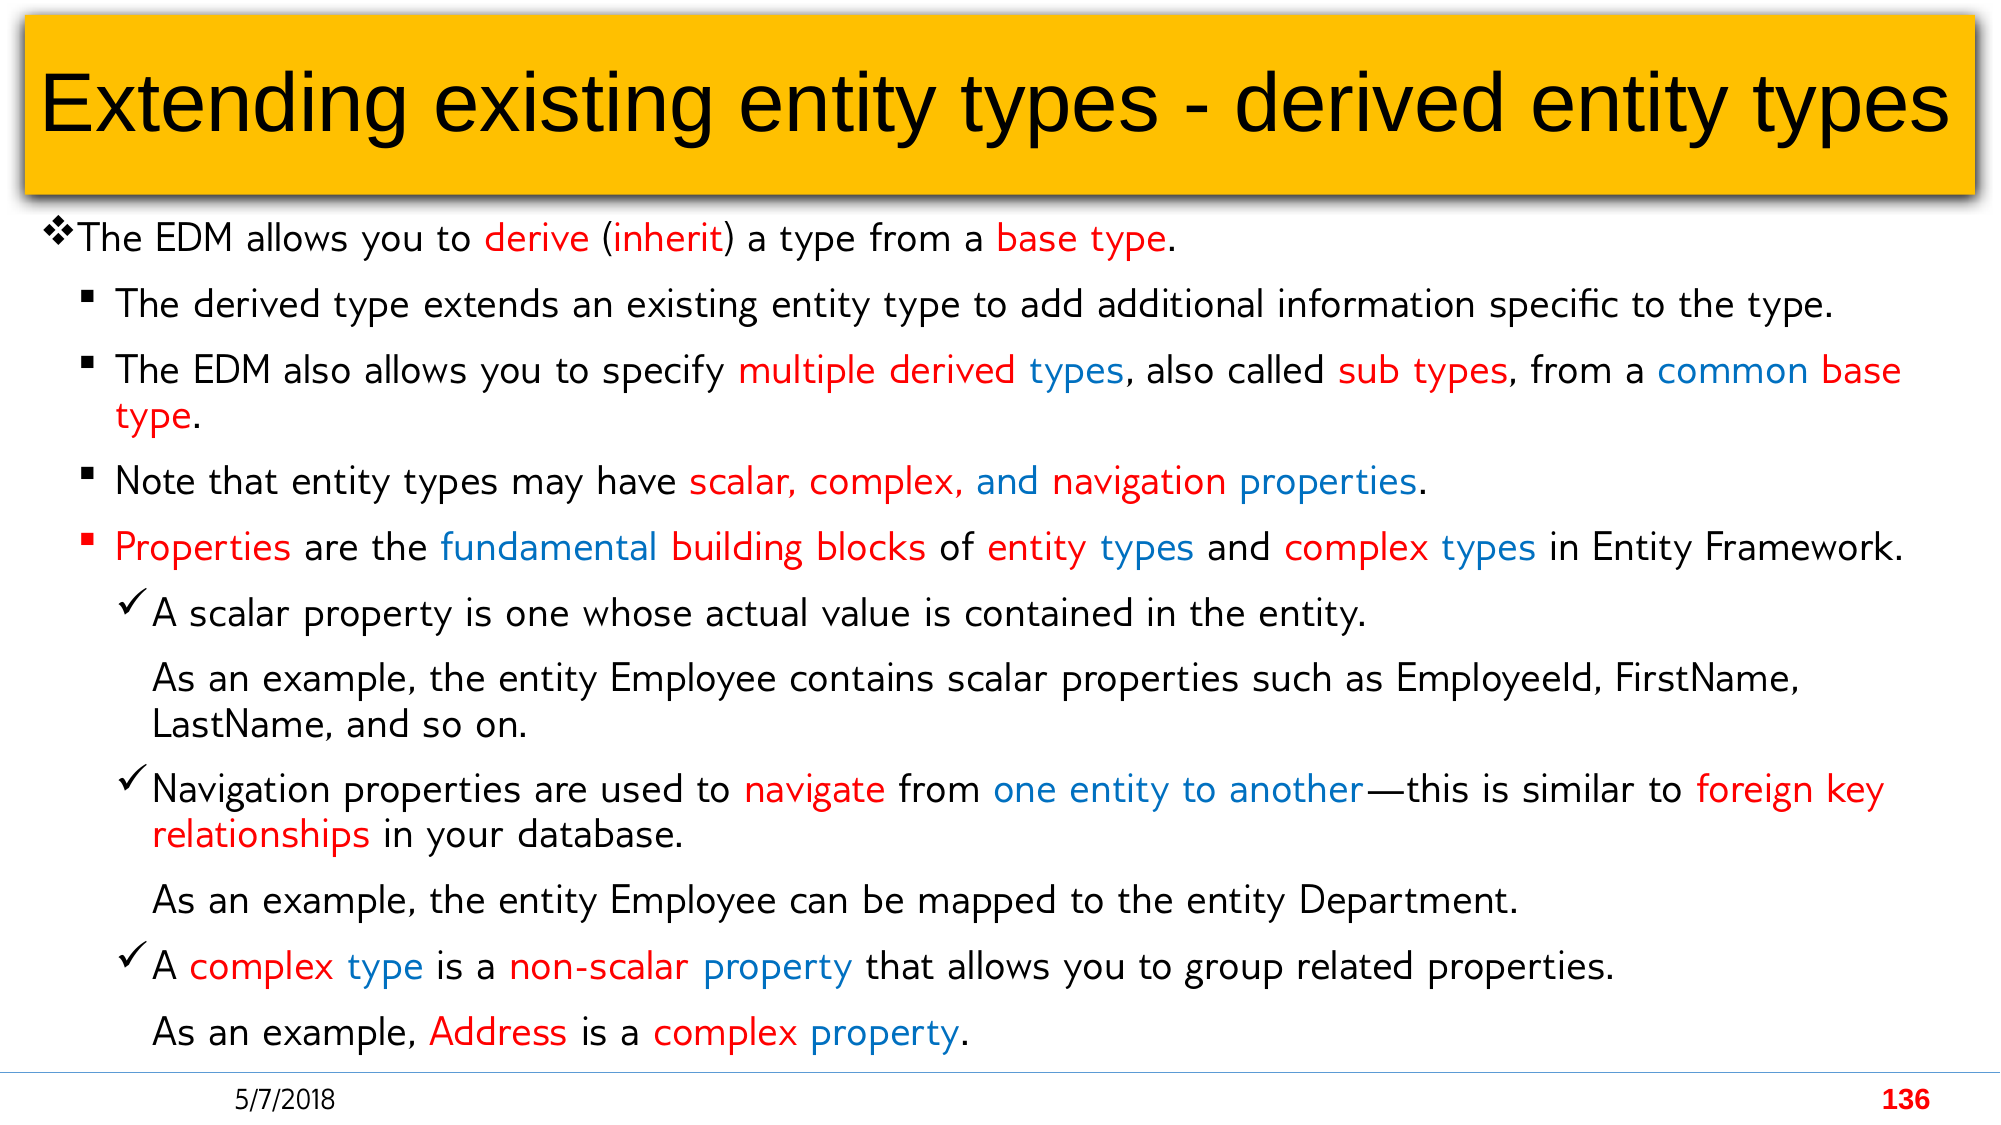

# Extending existing entity types - derived entity types
The EDM allows you to derive (inherit) a type from a base type.
The derived type extends an existing entity type to add additional information specific to the type.
The EDM also allows you to specify multiple derived types, also called sub types, from a common base type.
Note that entity types may have scalar, complex, and navigation properties.
Properties are the fundamental building blocks of entity types and complex types in Entity Framework.
A scalar property is one whose actual value is contained in the entity.
As an example, the entity Employee contains scalar properties such as EmployeeId, FirstName, LastName, and so on.
Navigation properties are used to navigate from one entity to another—this is similar to foreign key relationships in your database.
As an example, the entity Employee can be mapped to the entity Department.
A complex type is a non-scalar property that allows you to group related properties.
As an example, Address is a complex property.
5/7/2018
136